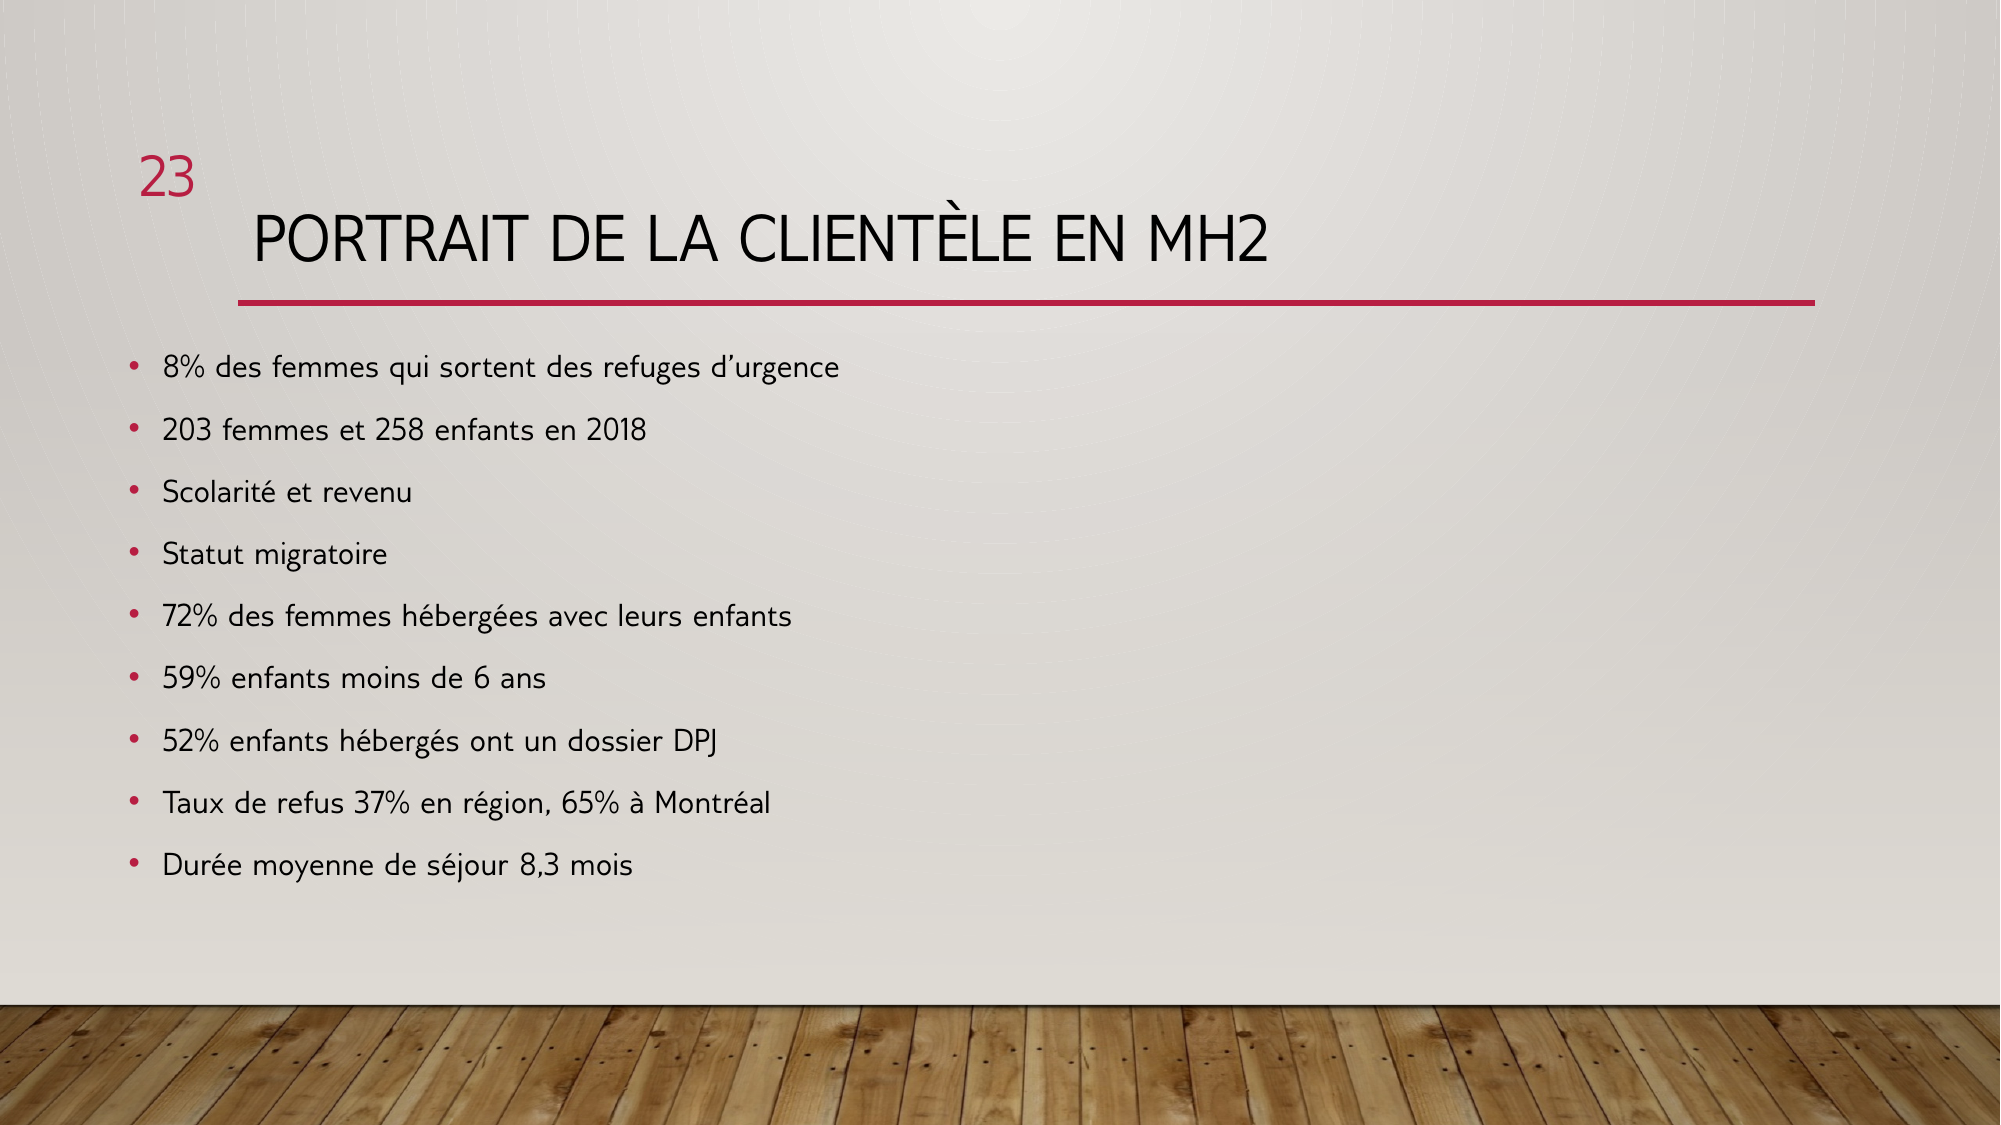

23
# Portrait de la clientèle EN MH2
8% des femmes qui sortent des refuges d’urgence
203 femmes et 258 enfants en 2018
Scolarité et revenu
Statut migratoire
72% des femmes hébergées avec leurs enfants
59% enfants moins de 6 ans
52% enfants hébergés ont un dossier DPJ
Taux de refus 37% en région, 65% à Montréal
Durée moyenne de séjour 8,3 mois